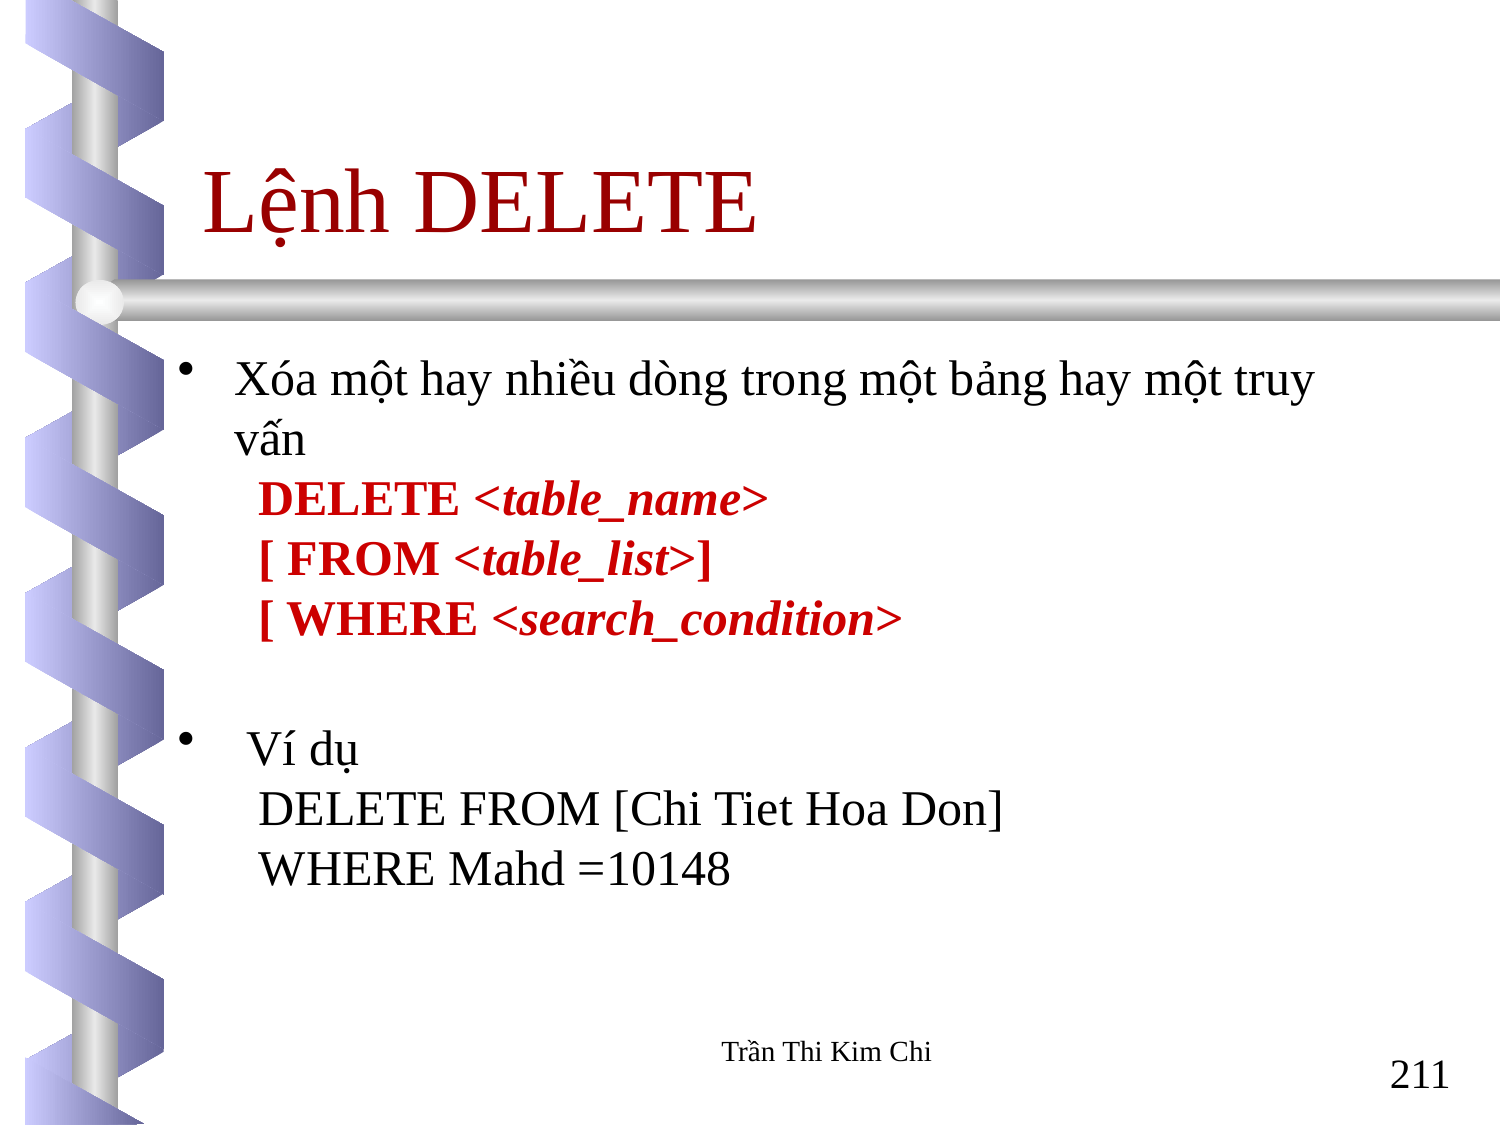

# Lệnh DELETE
Xóa một hay nhiều dòng trong một bảng hay một truy vấn
DELETE <table_name>
[ FROM <table_list>]
[ WHERE <search_condition>

 Ví dụ
DELETE FROM [Chi Tiet Hoa Don]
WHERE Mahd =10148

Trần Thi Kim Chi